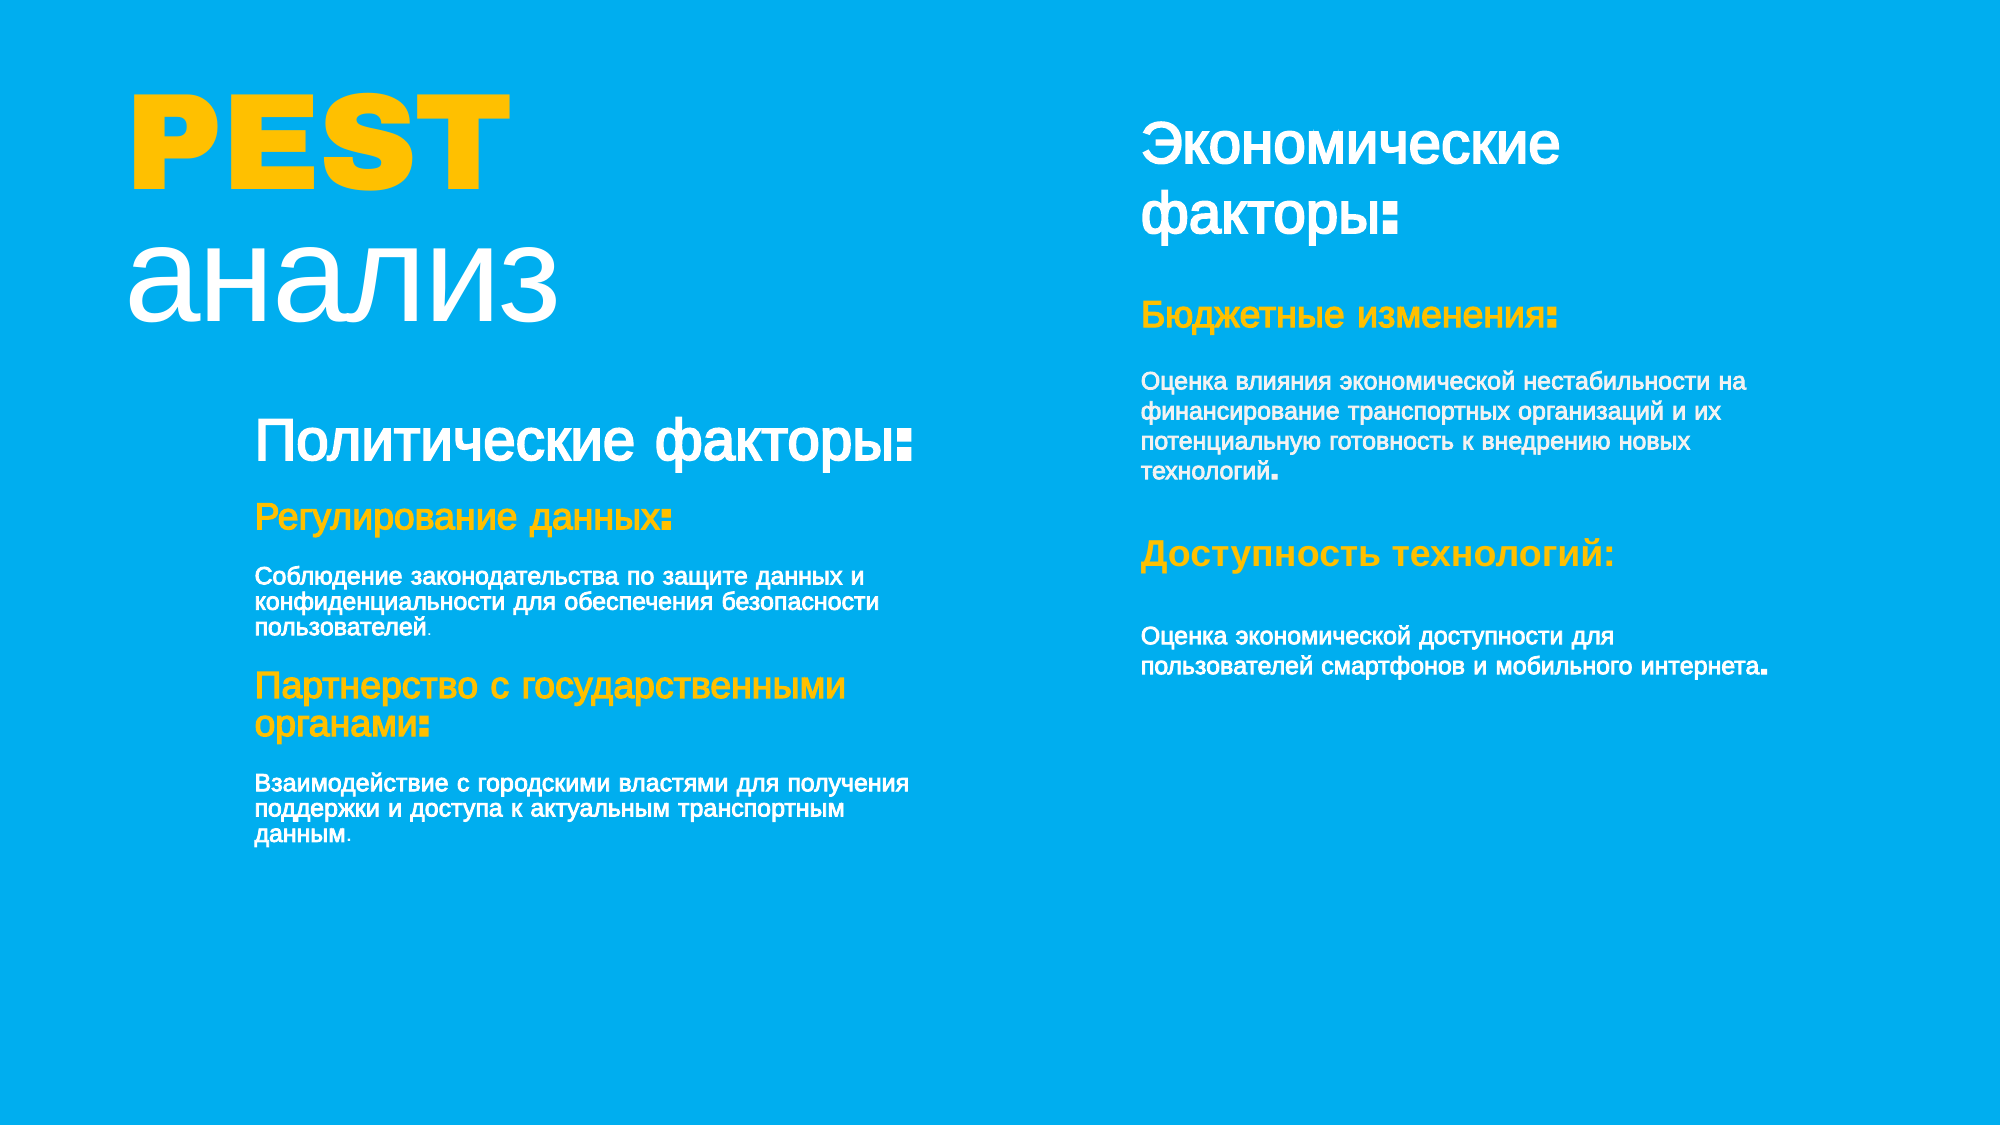

# PEST анализ
Экономические факторы:

Бюджетные изменения:

Оценка влияния экономической нестабильности на финансирование транспортных организаций и их потенциальную готовность к внедрению новых технологий.

Доступность технологий:

Оценка экономической доступности для пользователей смартфонов и мобильного интернета.

Политические факторы:
Регулирование данных:
Соблюдение законодательства по защите данных и конфиденциальности для обеспечения безопасности пользователей.
Партнерство с государственными органами:
Взаимодействие с городскими властями для получения поддержки и доступа к актуальным транспортным данным.